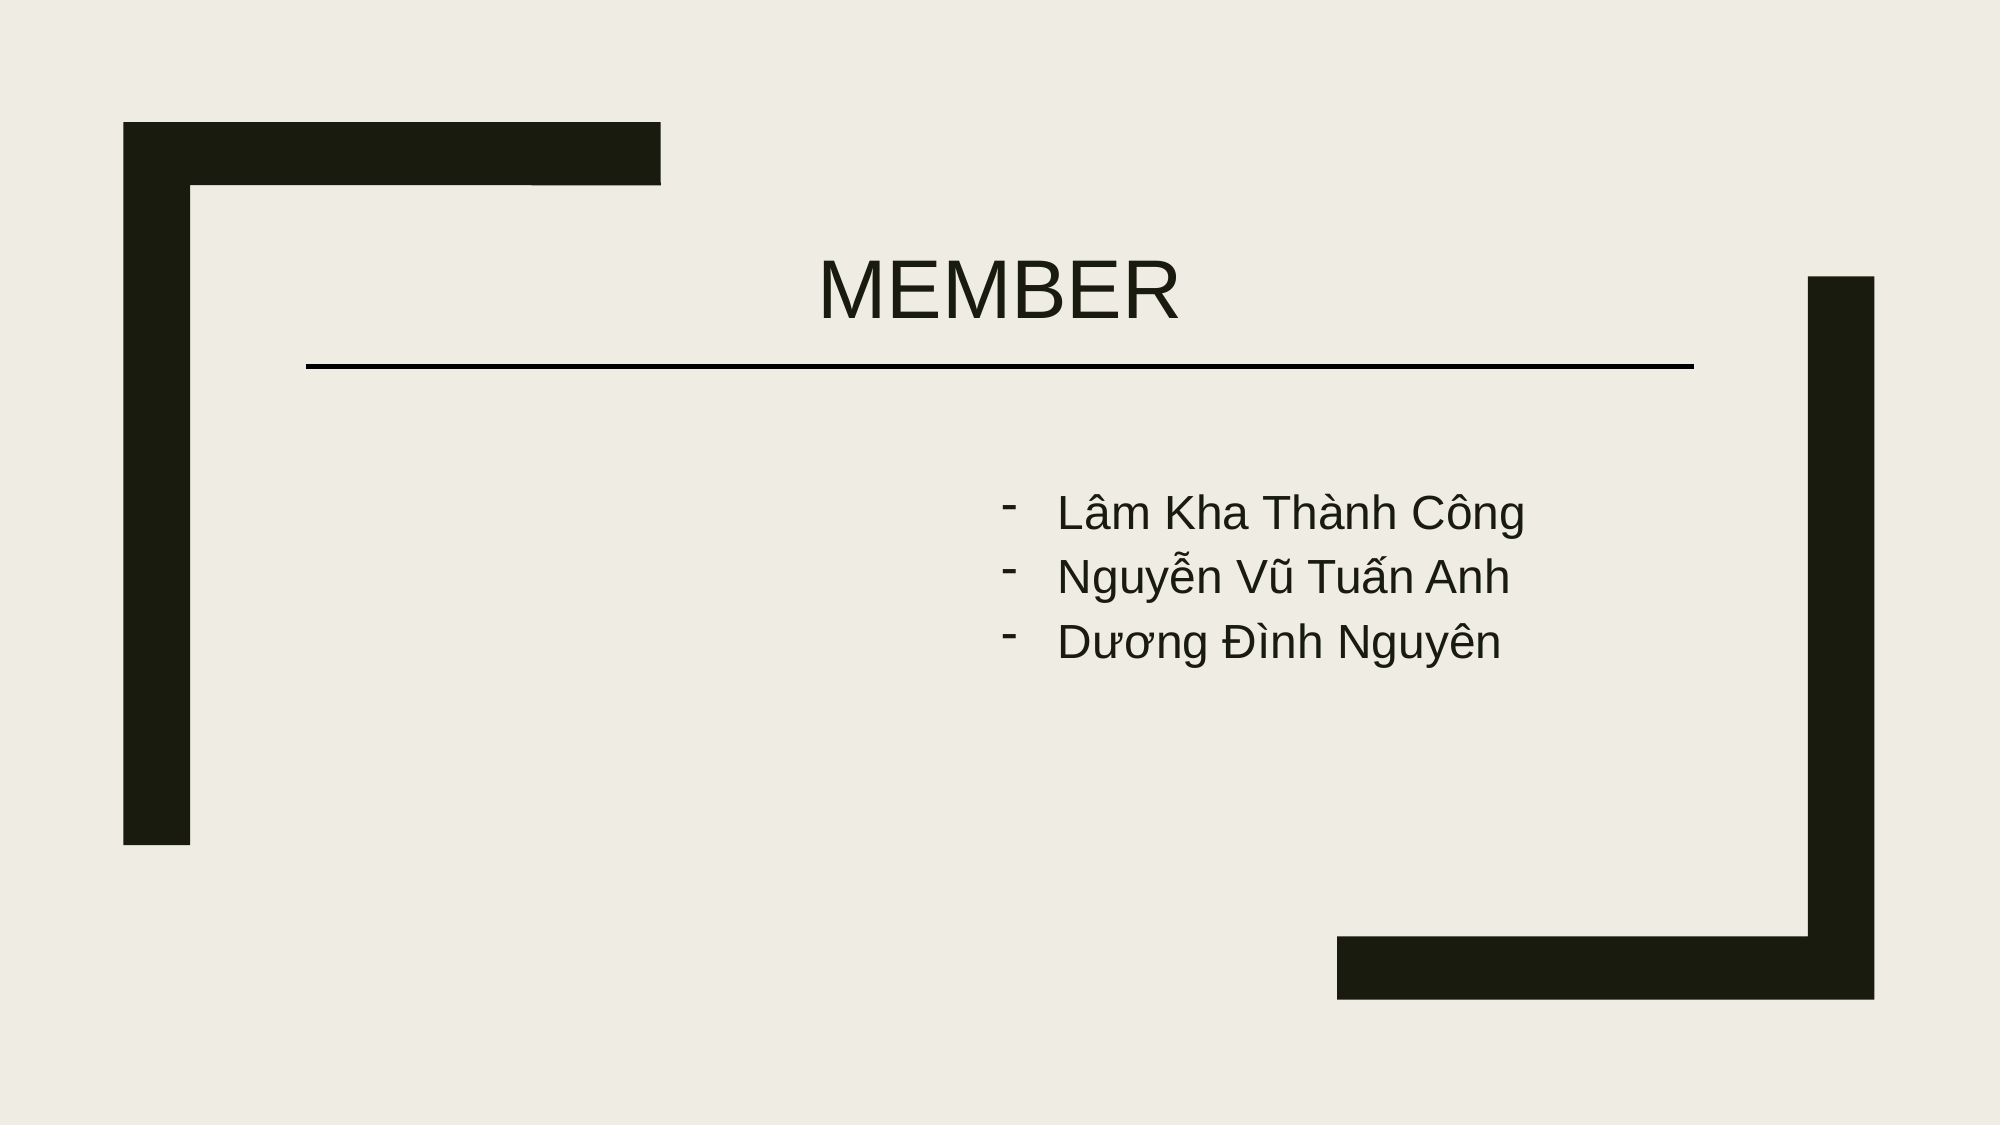

# Member
Lâm Kha Thành Công
Nguyễn Vũ Tuấn Anh
Dương Đình Nguyên